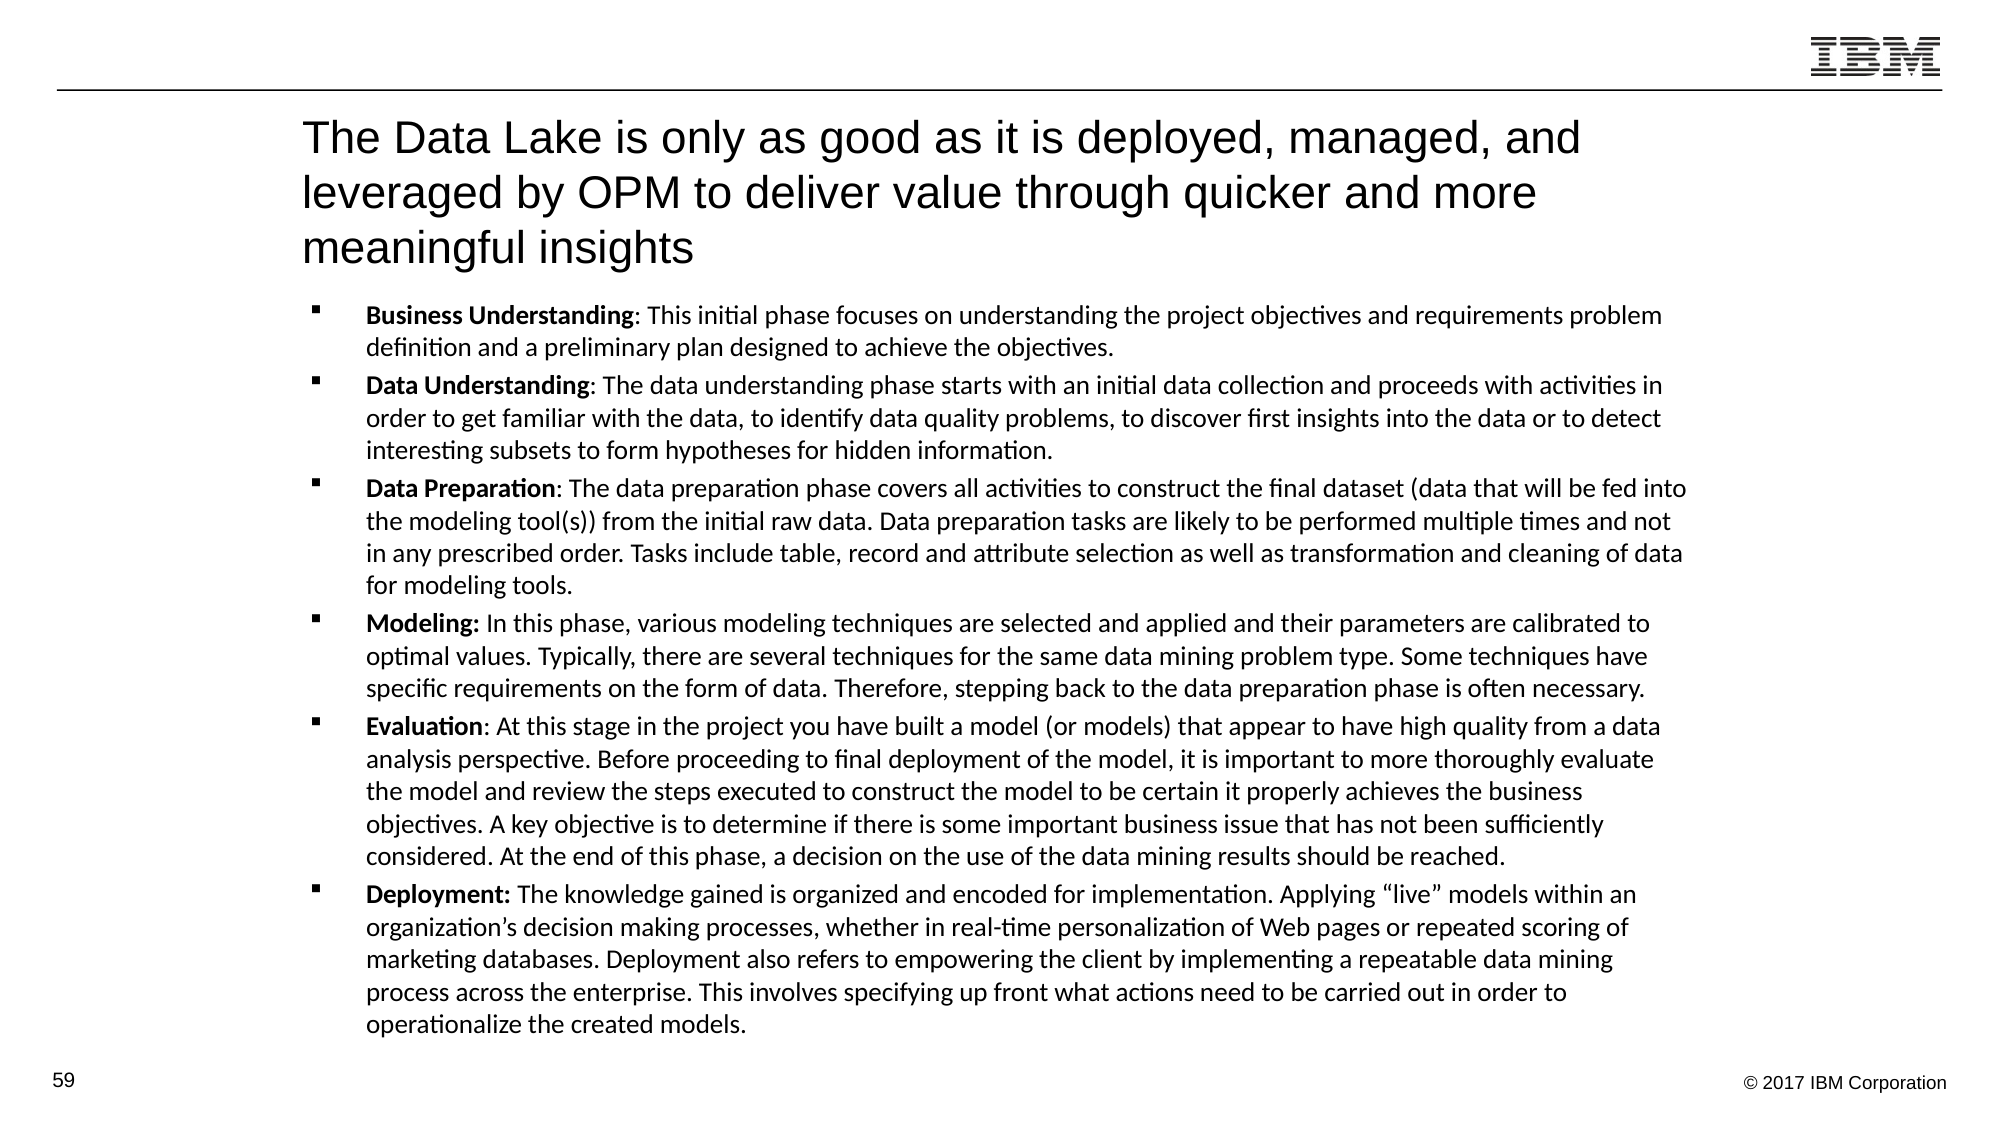

# The Data Lake is only as good as it is deployed, managed, and leveraged by OPM to deliver value through quicker and more meaningful insights
Business Understanding: This initial phase focuses on understanding the project objectives and requirements problem definition and a preliminary plan designed to achieve the objectives.
Data Understanding: The data understanding phase starts with an initial data collection and proceeds with activities in order to get familiar with the data, to identify data quality problems, to discover first insights into the data or to detect interesting subsets to form hypotheses for hidden information.
Data Preparation: The data preparation phase covers all activities to construct the final dataset (data that will be fed into the modeling tool(s)) from the initial raw data. Data preparation tasks are likely to be performed multiple times and not in any prescribed order. Tasks include table, record and attribute selection as well as transformation and cleaning of data for modeling tools.
Modeling: In this phase, various modeling techniques are selected and applied and their parameters are calibrated to optimal values. Typically, there are several techniques for the same data mining problem type. Some techniques have specific requirements on the form of data. Therefore, stepping back to the data preparation phase is often necessary.
Evaluation: At this stage in the project you have built a model (or models) that appear to have high quality from a data analysis perspective. Before proceeding to final deployment of the model, it is important to more thoroughly evaluate the model and review the steps executed to construct the model to be certain it properly achieves the business objectives. A key objective is to determine if there is some important business issue that has not been sufficiently considered. At the end of this phase, a decision on the use of the data mining results should be reached.
Deployment: The knowledge gained is organized and encoded for implementation. Applying “live” models within an organization’s decision making processes, whether in real-time personalization of Web pages or repeated scoring of marketing databases. Deployment also refers to empowering the client by implementing a repeatable data mining process across the enterprise. This involves specifying up front what actions need to be carried out in order to operationalize the created models.